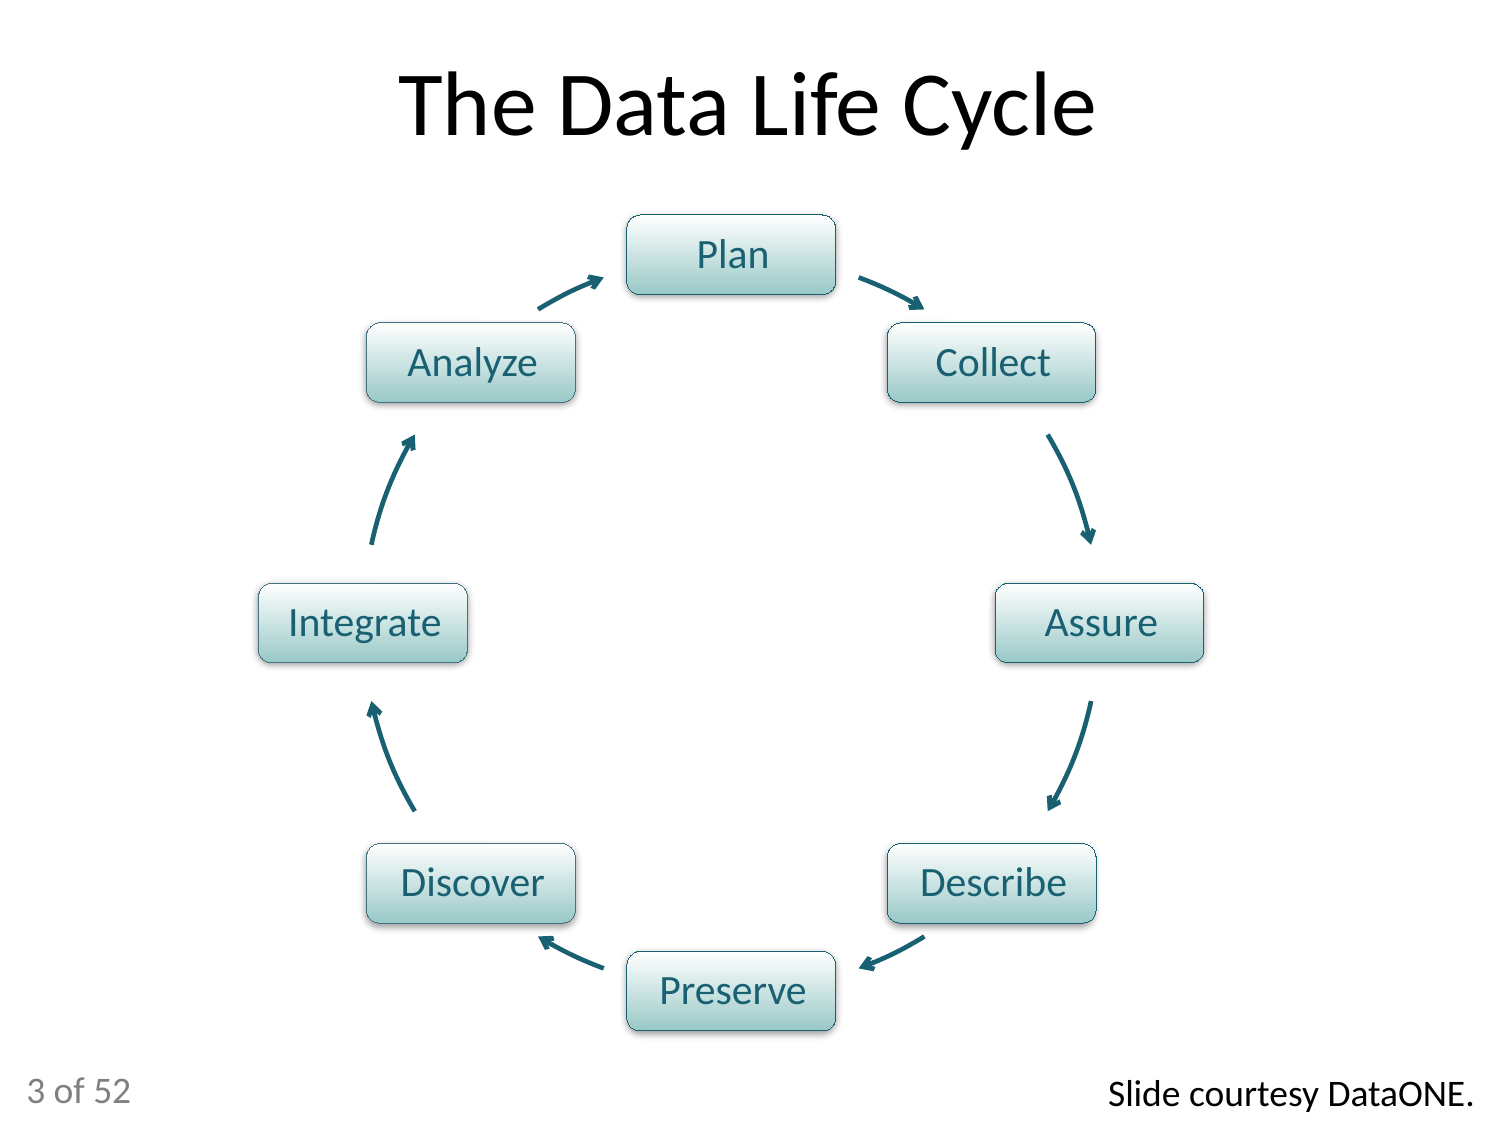

# The Data Life Cycle

Plan
Collect
Assure
Describe
Preserve
Discover
Integrate
Analyze
Slide courtesy DataONE.